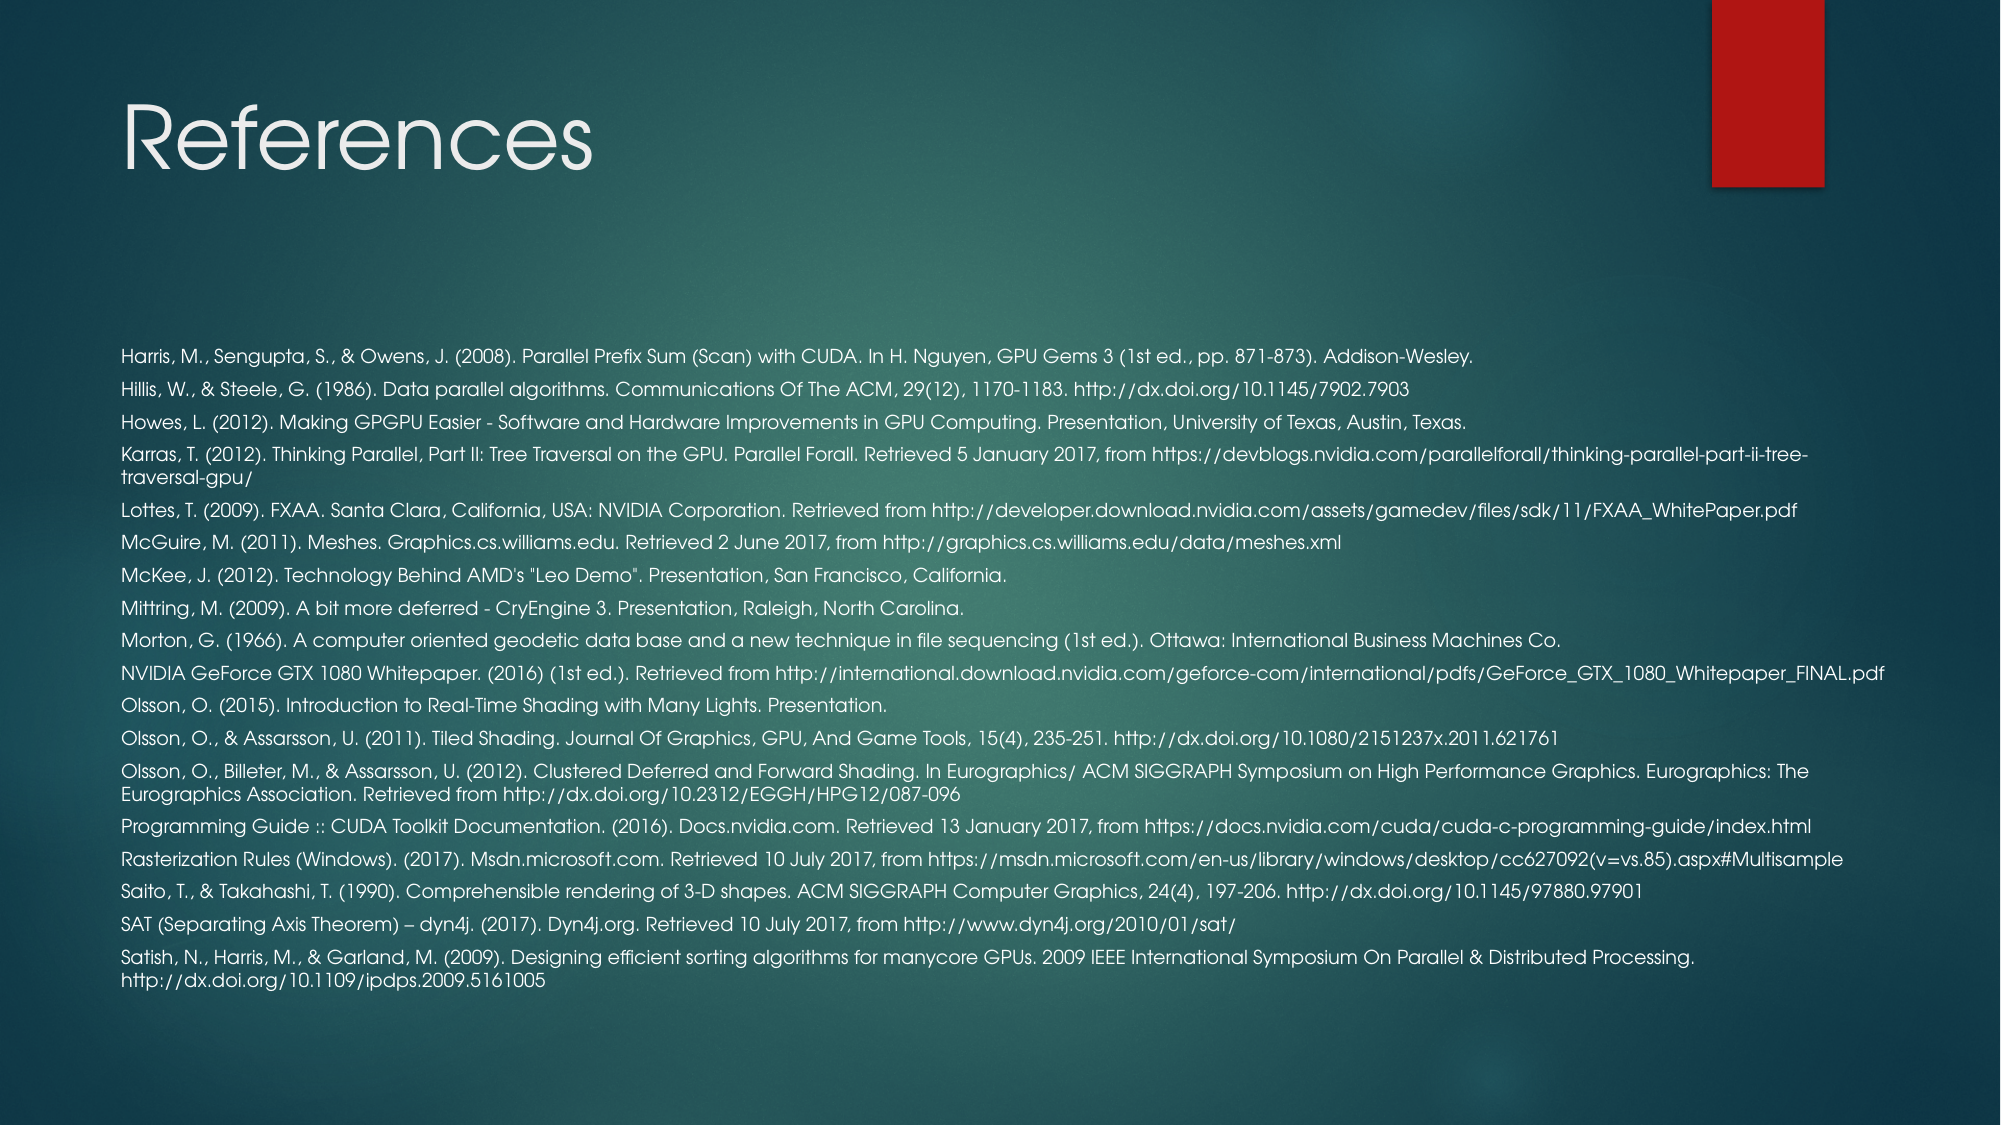

# References
Harris, M., Sengupta, S., & Owens, J. (2008). Parallel Prefix Sum (Scan) with CUDA. In H. Nguyen, GPU Gems 3 (1st ed., pp. 871-873). Addison-Wesley.
Hillis, W., & Steele, G. (1986). Data parallel algorithms. Communications Of The ACM, 29(12), 1170-1183. http://dx.doi.org/10.1145/7902.7903
Howes, L. (2012). Making GPGPU Easier - Software and Hardware Improvements in GPU Computing. Presentation, University of Texas, Austin, Texas.
Karras, T. (2012). Thinking Parallel, Part II: Tree Traversal on the GPU. Parallel Forall. Retrieved 5 January 2017, from https://devblogs.nvidia.com/parallelforall/thinking-parallel-part-ii-tree-traversal-gpu/
Lottes, T. (2009). FXAA. Santa Clara, California, USA: NVIDIA Corporation. Retrieved from http://developer.download.nvidia.com/assets/gamedev/files/sdk/11/FXAA_WhitePaper.pdf
McGuire, M. (2011). Meshes. Graphics.cs.williams.edu. Retrieved 2 June 2017, from http://graphics.cs.williams.edu/data/meshes.xml
McKee, J. (2012). Technology Behind AMD's "Leo Demo". Presentation, San Francisco, California.
Mittring, M. (2009). A bit more deferred - CryEngine 3. Presentation, Raleigh, North Carolina.
Morton, G. (1966). A computer oriented geodetic data base and a new technique in file sequencing (1st ed.). Ottawa: International Business Machines Co.
NVIDIA GeForce GTX 1080 Whitepaper. (2016) (1st ed.). Retrieved from http://international.download.nvidia.com/geforce-com/international/pdfs/GeForce_GTX_1080_Whitepaper_FINAL.pdf
Olsson, O. (2015). Introduction to Real-Time Shading with Many Lights. Presentation.
Olsson, O., & Assarsson, U. (2011). Tiled Shading. Journal Of Graphics, GPU, And Game Tools, 15(4), 235-251. http://dx.doi.org/10.1080/2151237x.2011.621761
Olsson, O., Billeter, M., & Assarsson, U. (2012). Clustered Deferred and Forward Shading. In Eurographics/ ACM SIGGRAPH Symposium on High Performance Graphics. Eurographics: The Eurographics Association. Retrieved from http://dx.doi.org/10.2312/EGGH/HPG12/087-096
Programming Guide :: CUDA Toolkit Documentation. (2016). Docs.nvidia.com. Retrieved 13 January 2017, from https://docs.nvidia.com/cuda/cuda-c-programming-guide/index.html
Rasterization Rules (Windows). (2017). Msdn.microsoft.com. Retrieved 10 July 2017, from https://msdn.microsoft.com/en-us/library/windows/desktop/cc627092(v=vs.85).aspx#Multisample
Saito, T., & Takahashi, T. (1990). Comprehensible rendering of 3-D shapes. ACM SIGGRAPH Computer Graphics, 24(4), 197-206. http://dx.doi.org/10.1145/97880.97901
SAT (Separating Axis Theorem) – dyn4j. (2017). Dyn4j.org. Retrieved 10 July 2017, from http://www.dyn4j.org/2010/01/sat/
Satish, N., Harris, M., & Garland, M. (2009). Designing efficient sorting algorithms for manycore GPUs. 2009 IEEE International Symposium On Parallel & Distributed Processing. http://dx.doi.org/10.1109/ipdps.2009.5161005